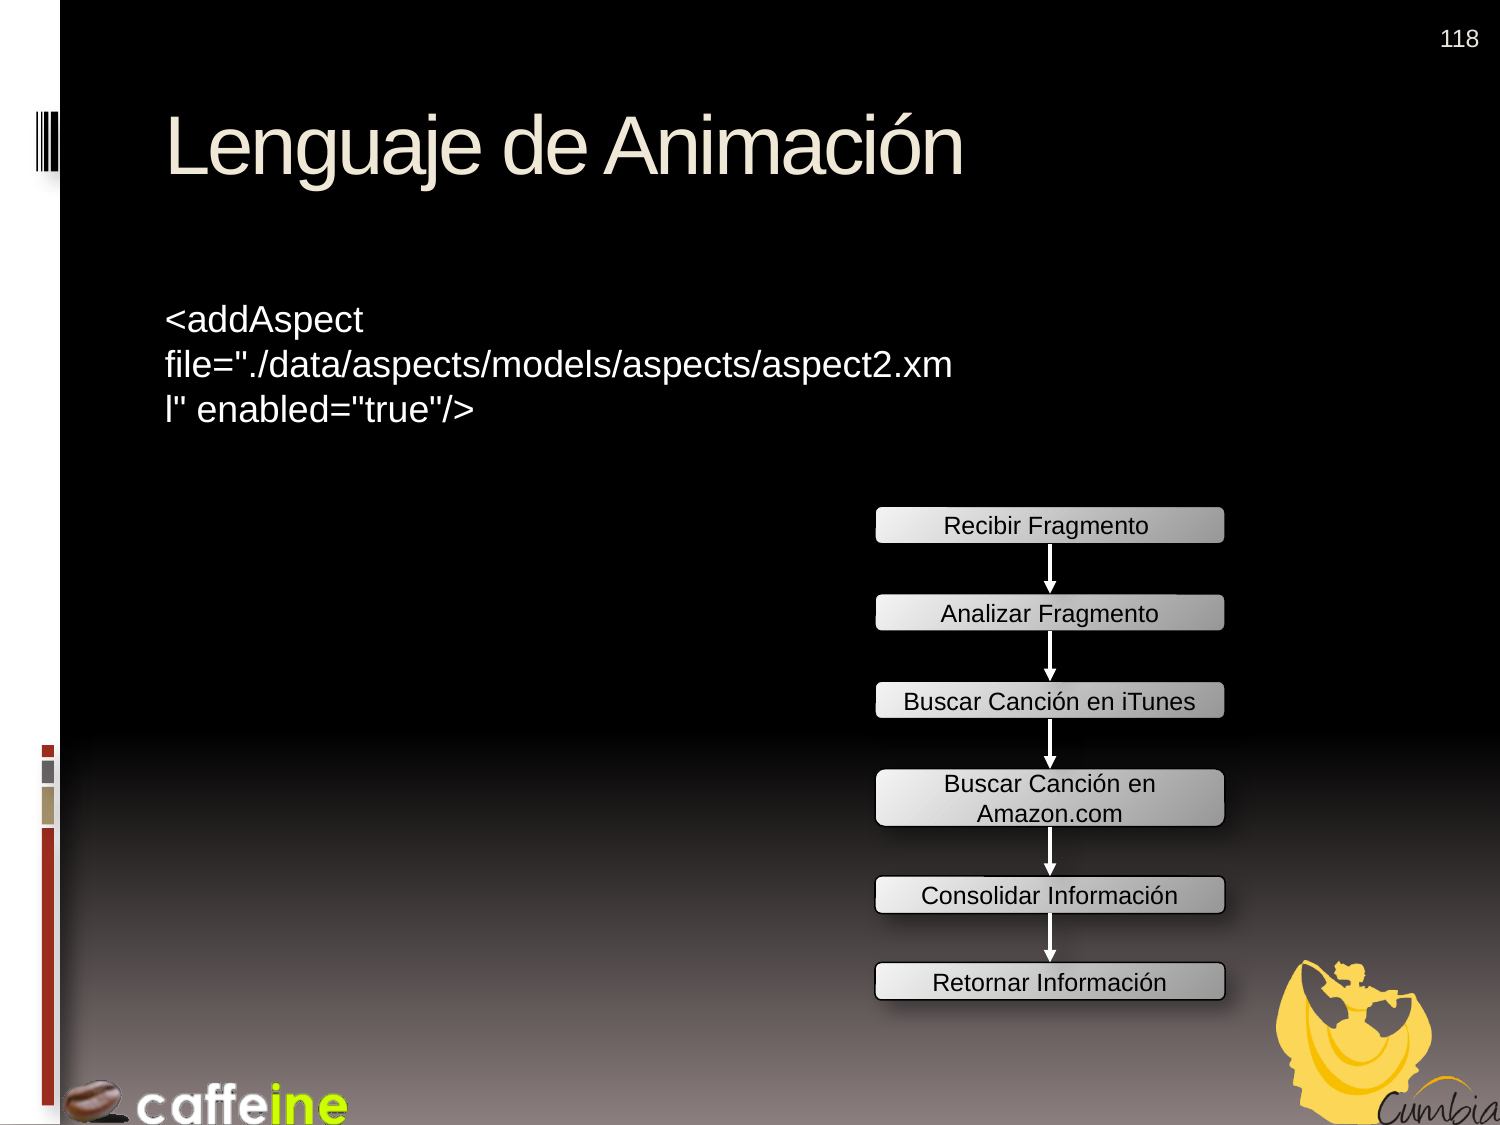

118
# Lenguaje de Animación
<addAspect file="./data/aspects/models/aspects/aspect2.xml" enabled="true"/>
Recibir Fragmento
Analizar Fragmento
Buscar Canción en iTunes
Buscar Canción en Amazon.com
Consolidar Información
Retornar Información